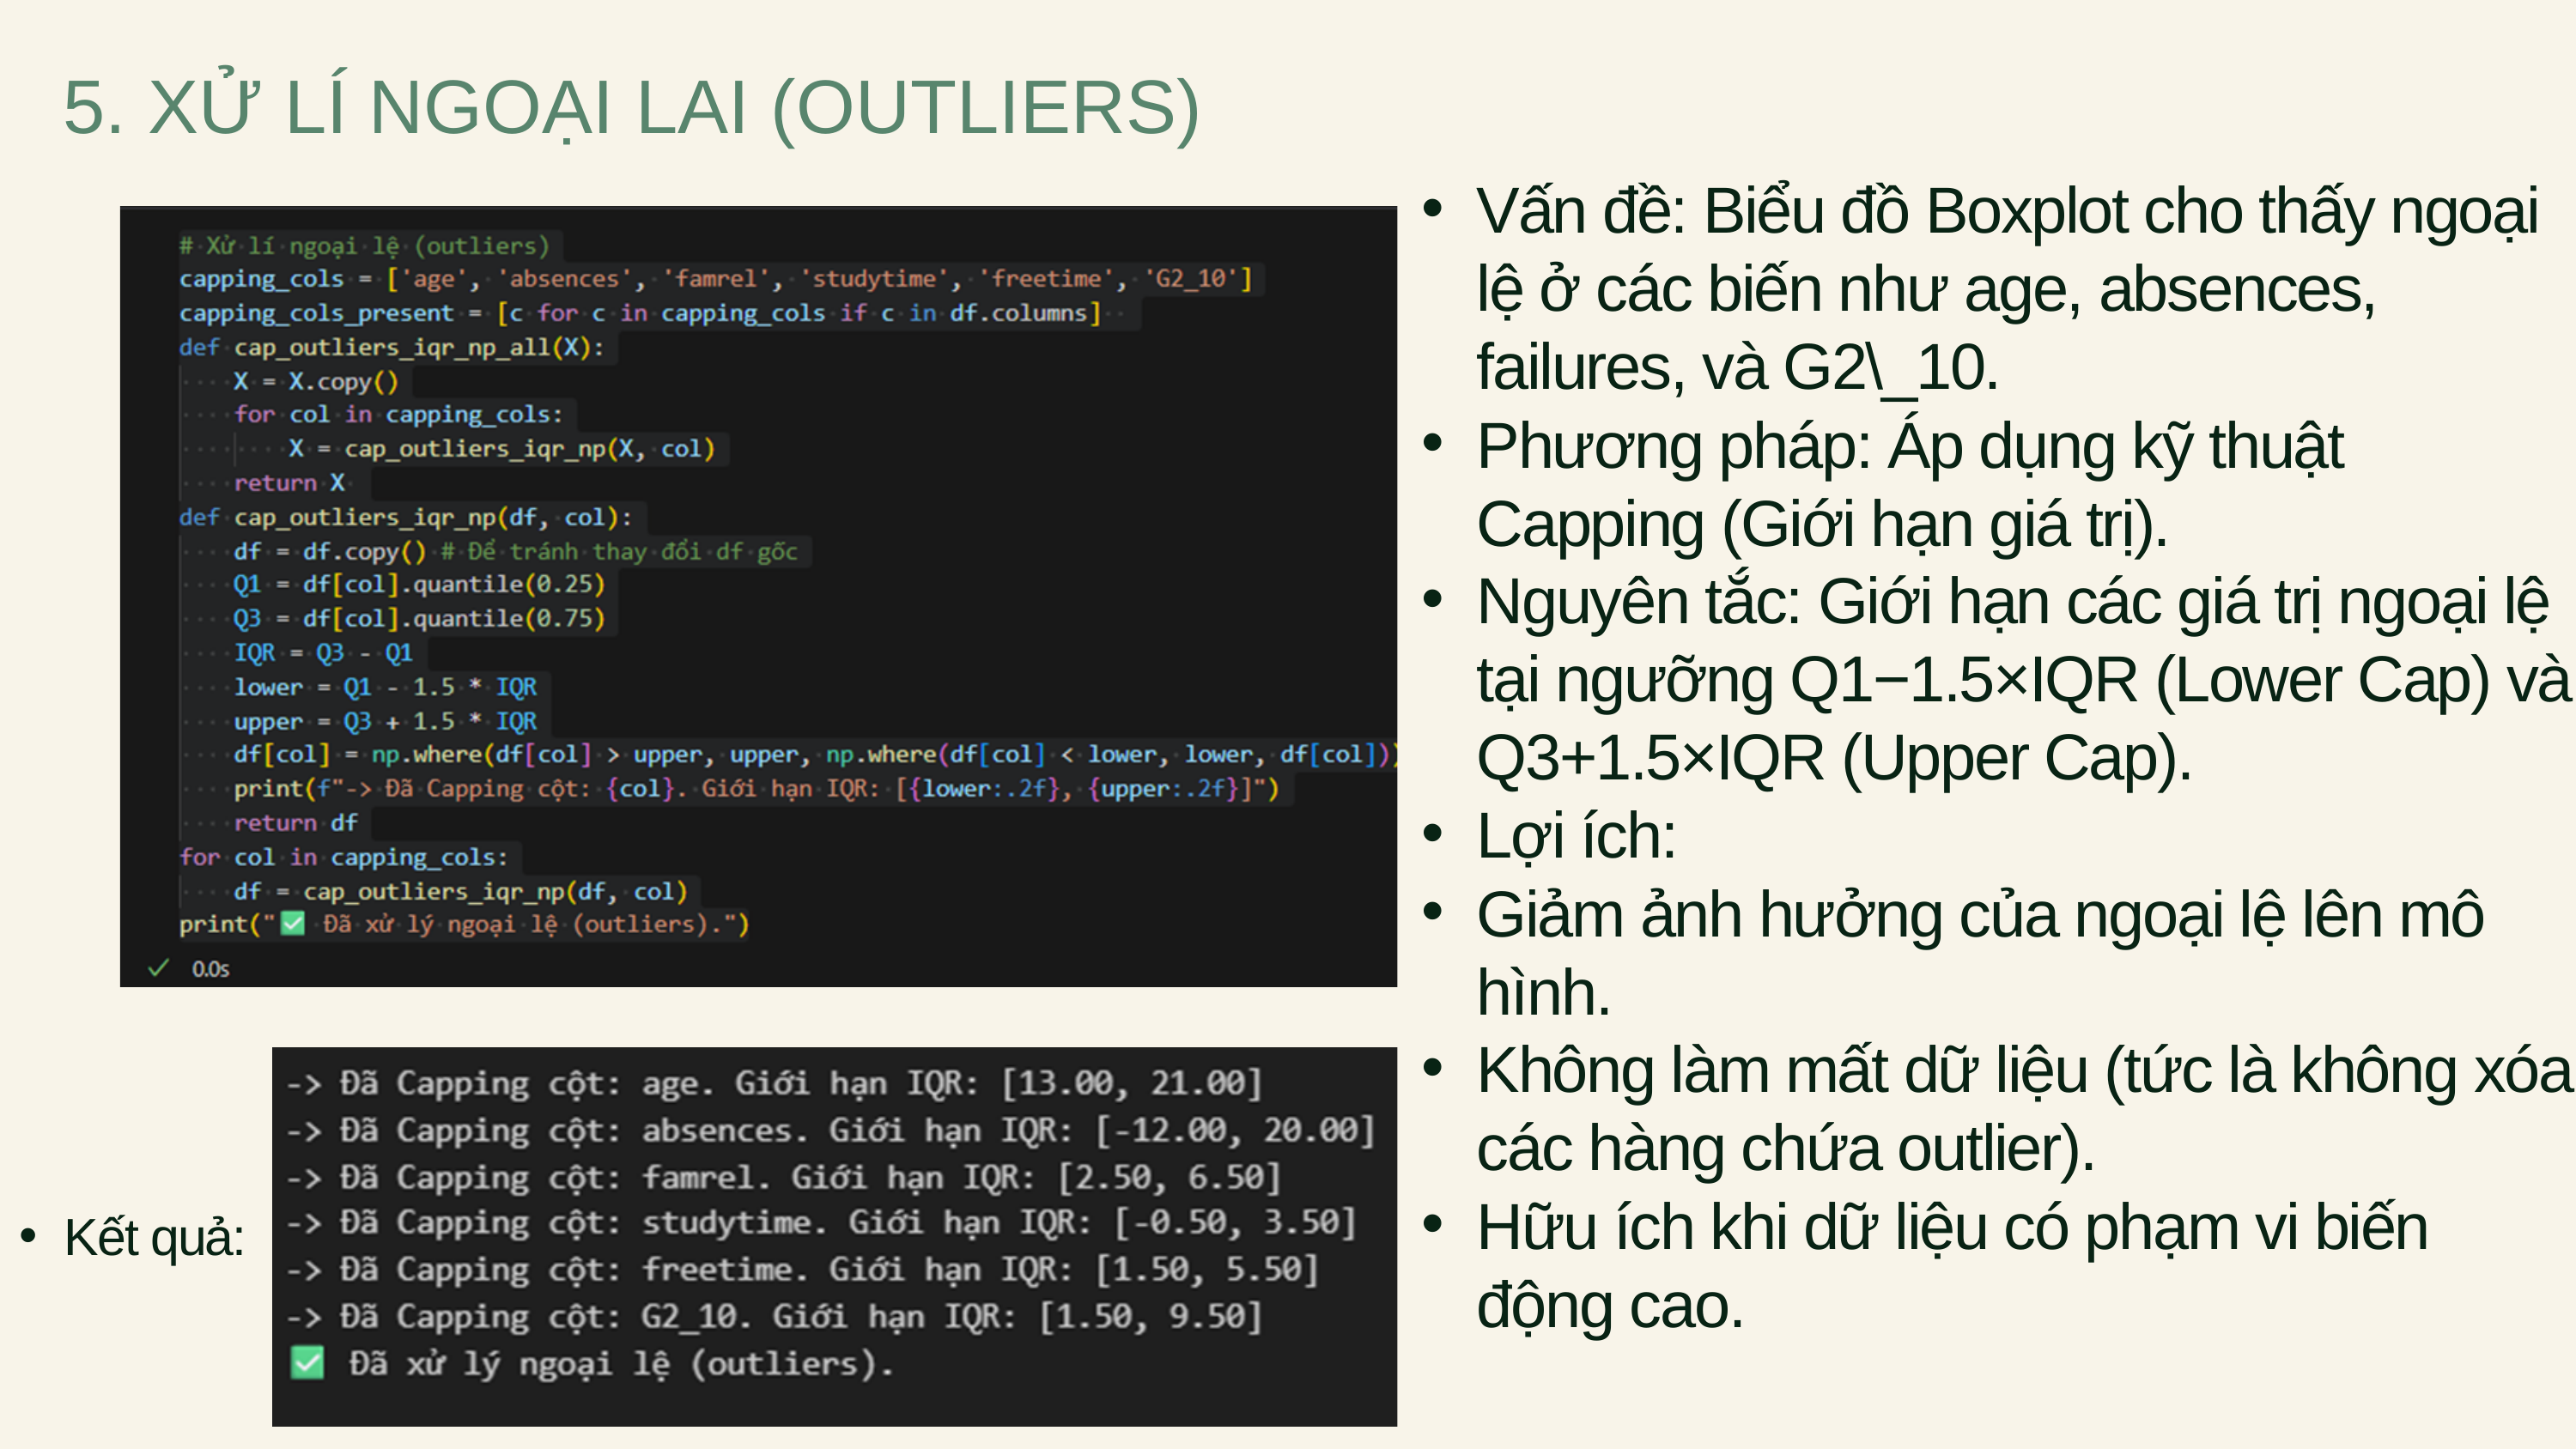

5. XỬ LÍ NGOẠI LAI (OUTLIERS)

Vấn đề: Biểu đồ Boxplot cho thấy ngoại lệ ở các biến như age, absences, failures, và G2\_10.
Phương pháp: Áp dụng kỹ thuật Capping (Giới hạn giá trị).
Nguyên tắc: Giới hạn các giá trị ngoại lệ tại ngưỡng Q1−1.5×IQR (Lower Cap) và Q3+1.5×IQR (Upper Cap).
Lợi ích:
Giảm ảnh hưởng của ngoại lệ lên mô hình.
Không làm mất dữ liệu (tức là không xóa các hàng chứa outlier).
Hữu ích khi dữ liệu có phạm vi biến động cao.

Kết quả: